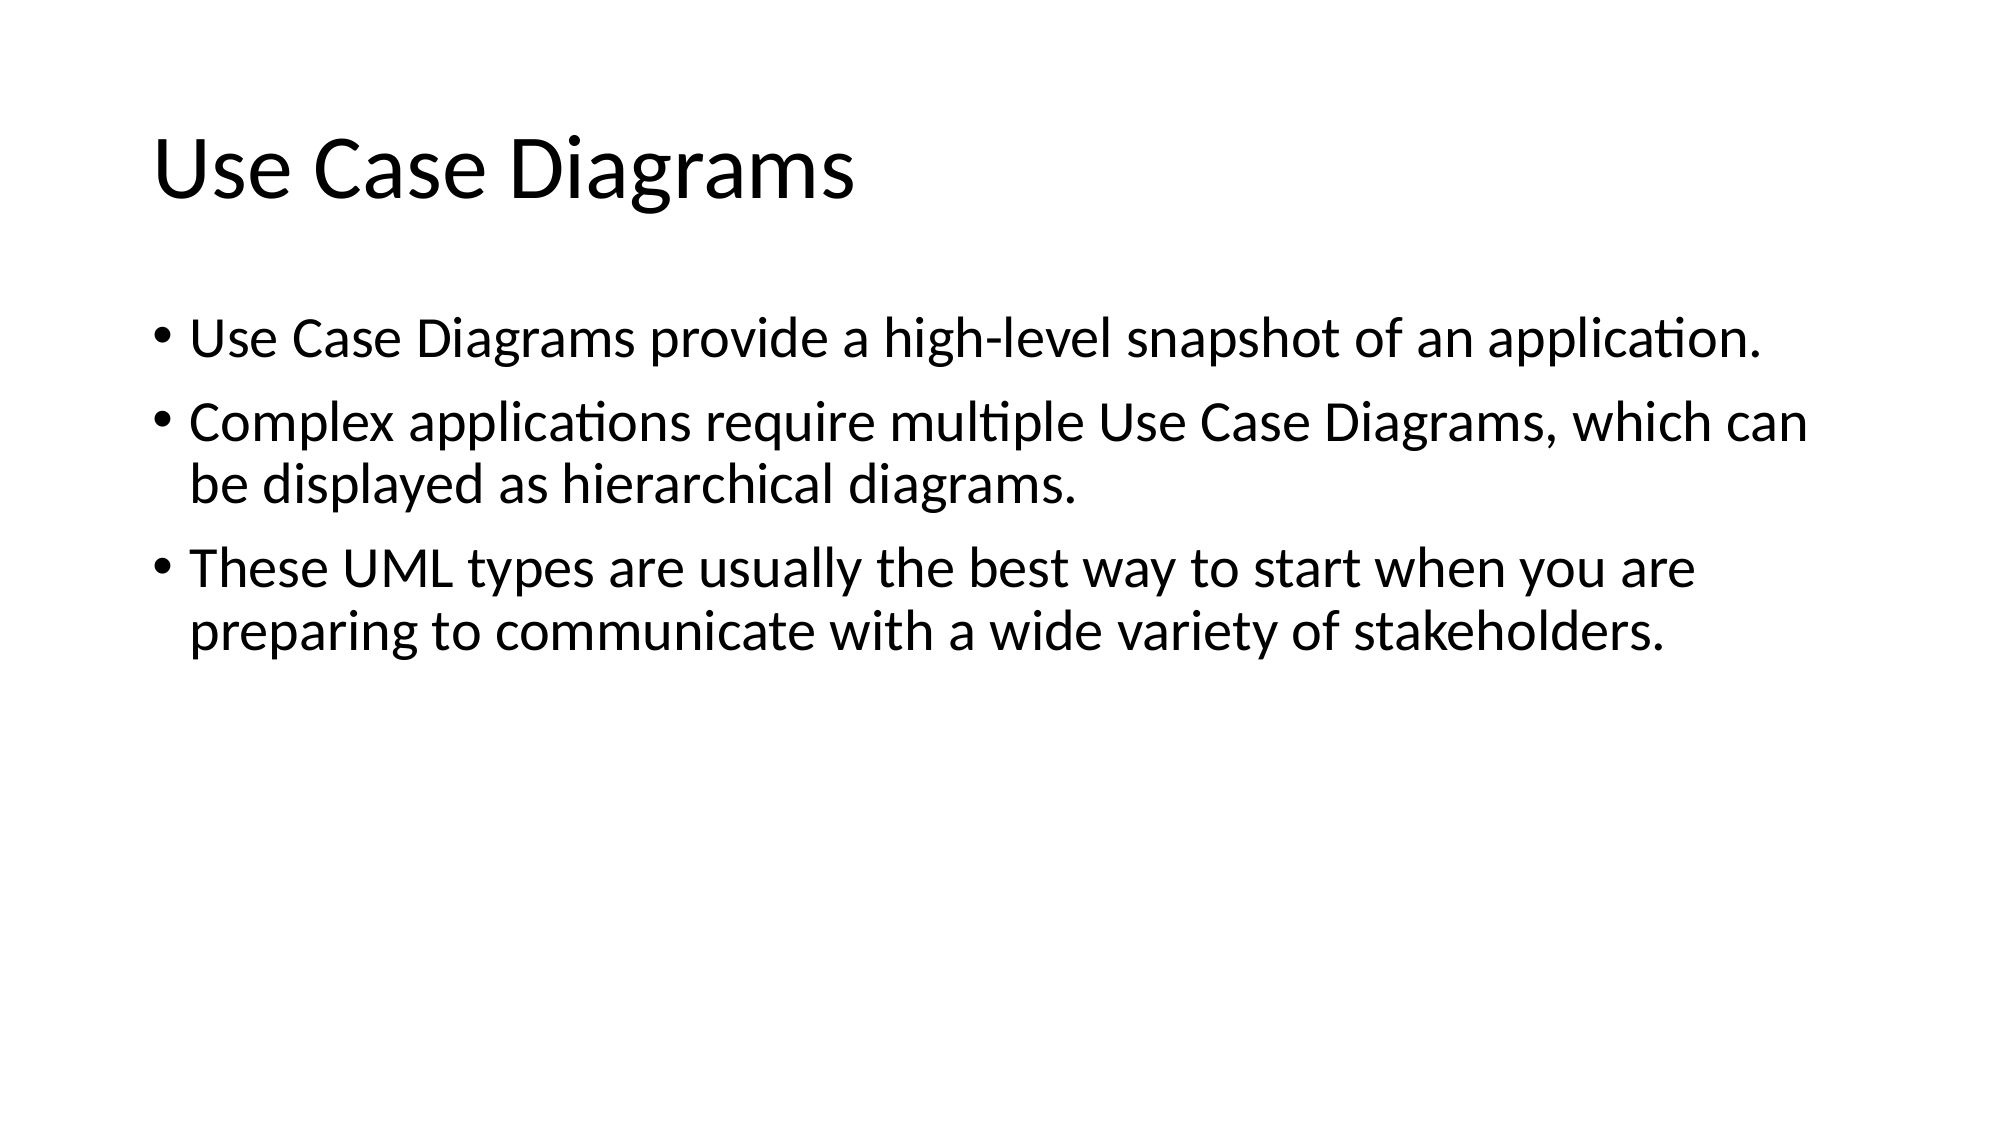

# Use Case Diagrams
Use Case Diagrams provide a high-level snapshot of an application.
Complex applications require multiple Use Case Diagrams, which can be displayed as hierarchical diagrams.
These UML types are usually the best way to start when you are preparing to communicate with a wide variety of stakeholders.